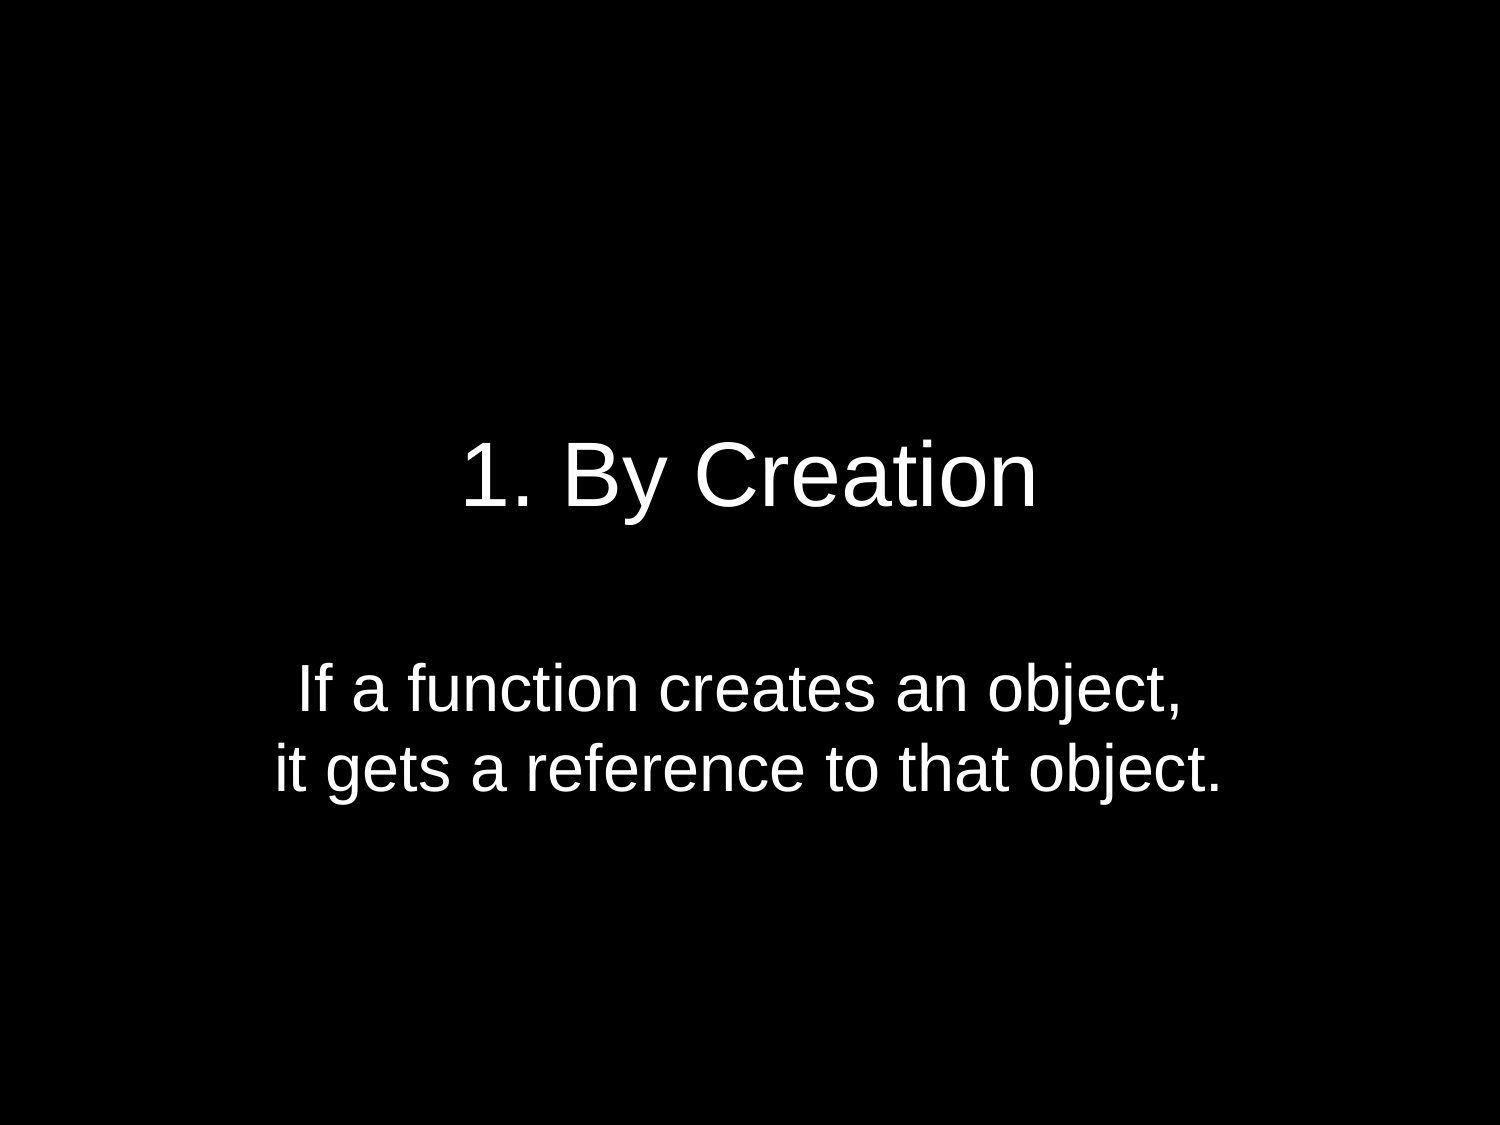

# 1. By Creation
If a function creates an object,
it gets a reference to that object.